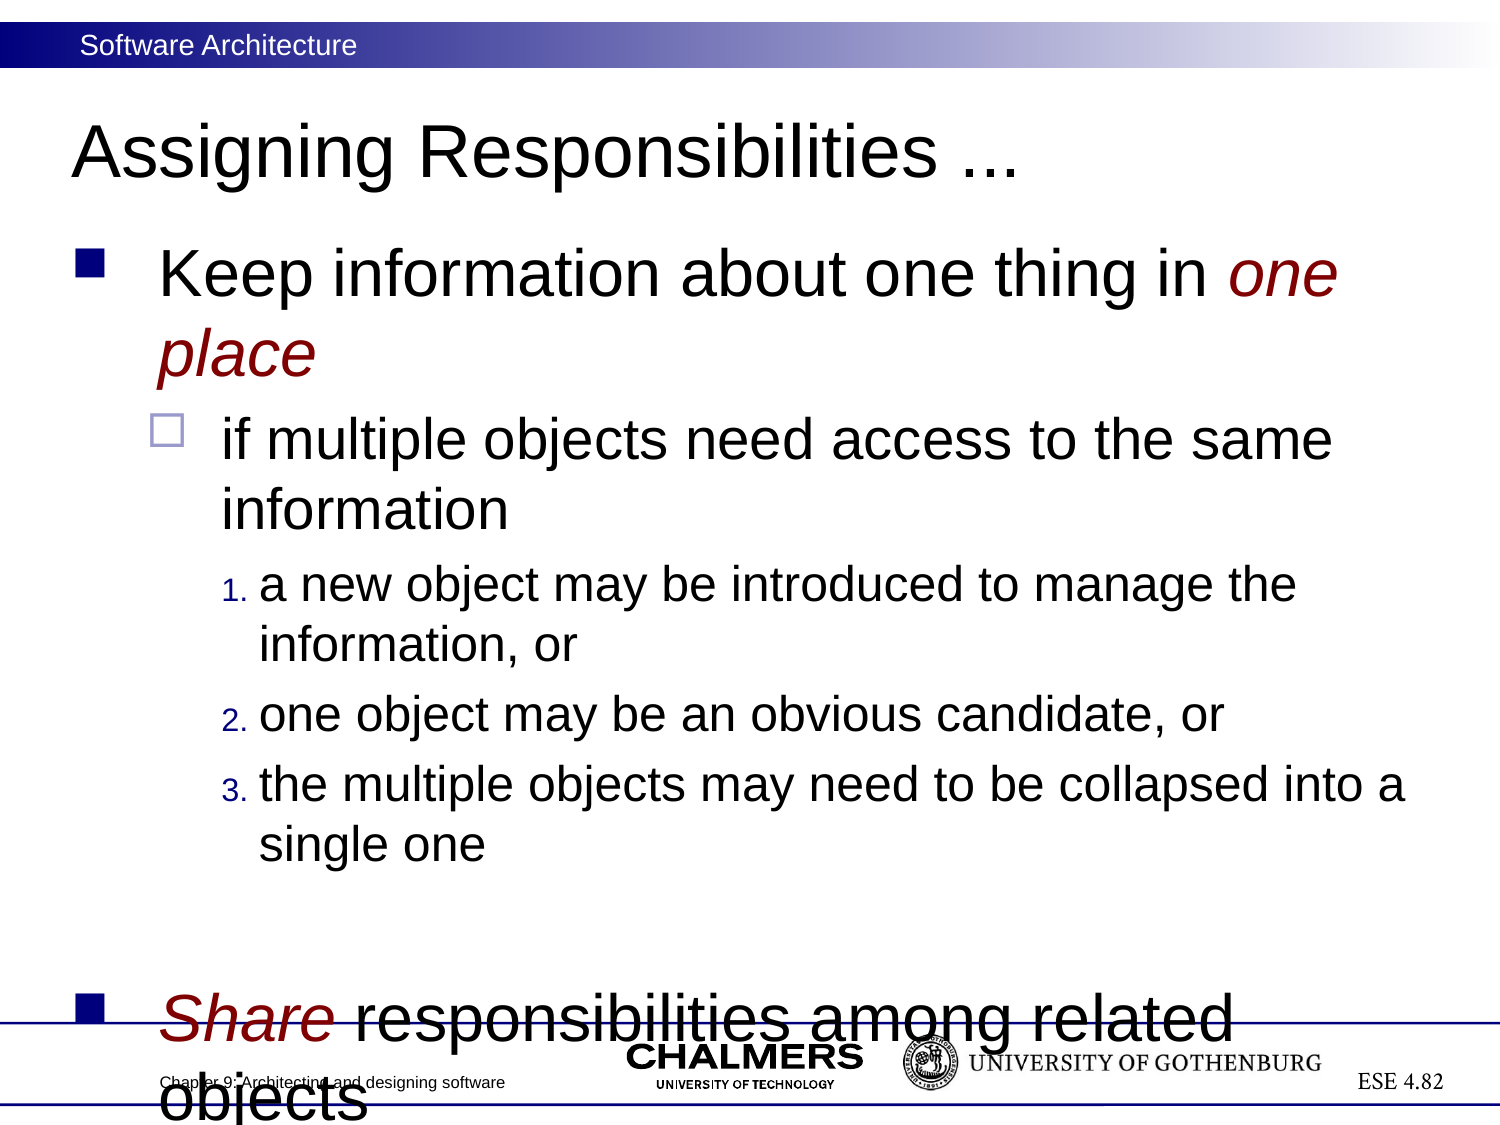

# Assigning Responsibilities ...
Keep information about one thing in one place
if multiple objects need access to the same information
a new object may be introduced to manage the information, or
one object may be an obvious candidate, or
the multiple objects may need to be collapsed into a single one

Share responsibilities among related objects
break down complex responsibilities
© Lethbridge/Laganière 2005
Chapter 9: Architecting and designing software
ESE 4.82